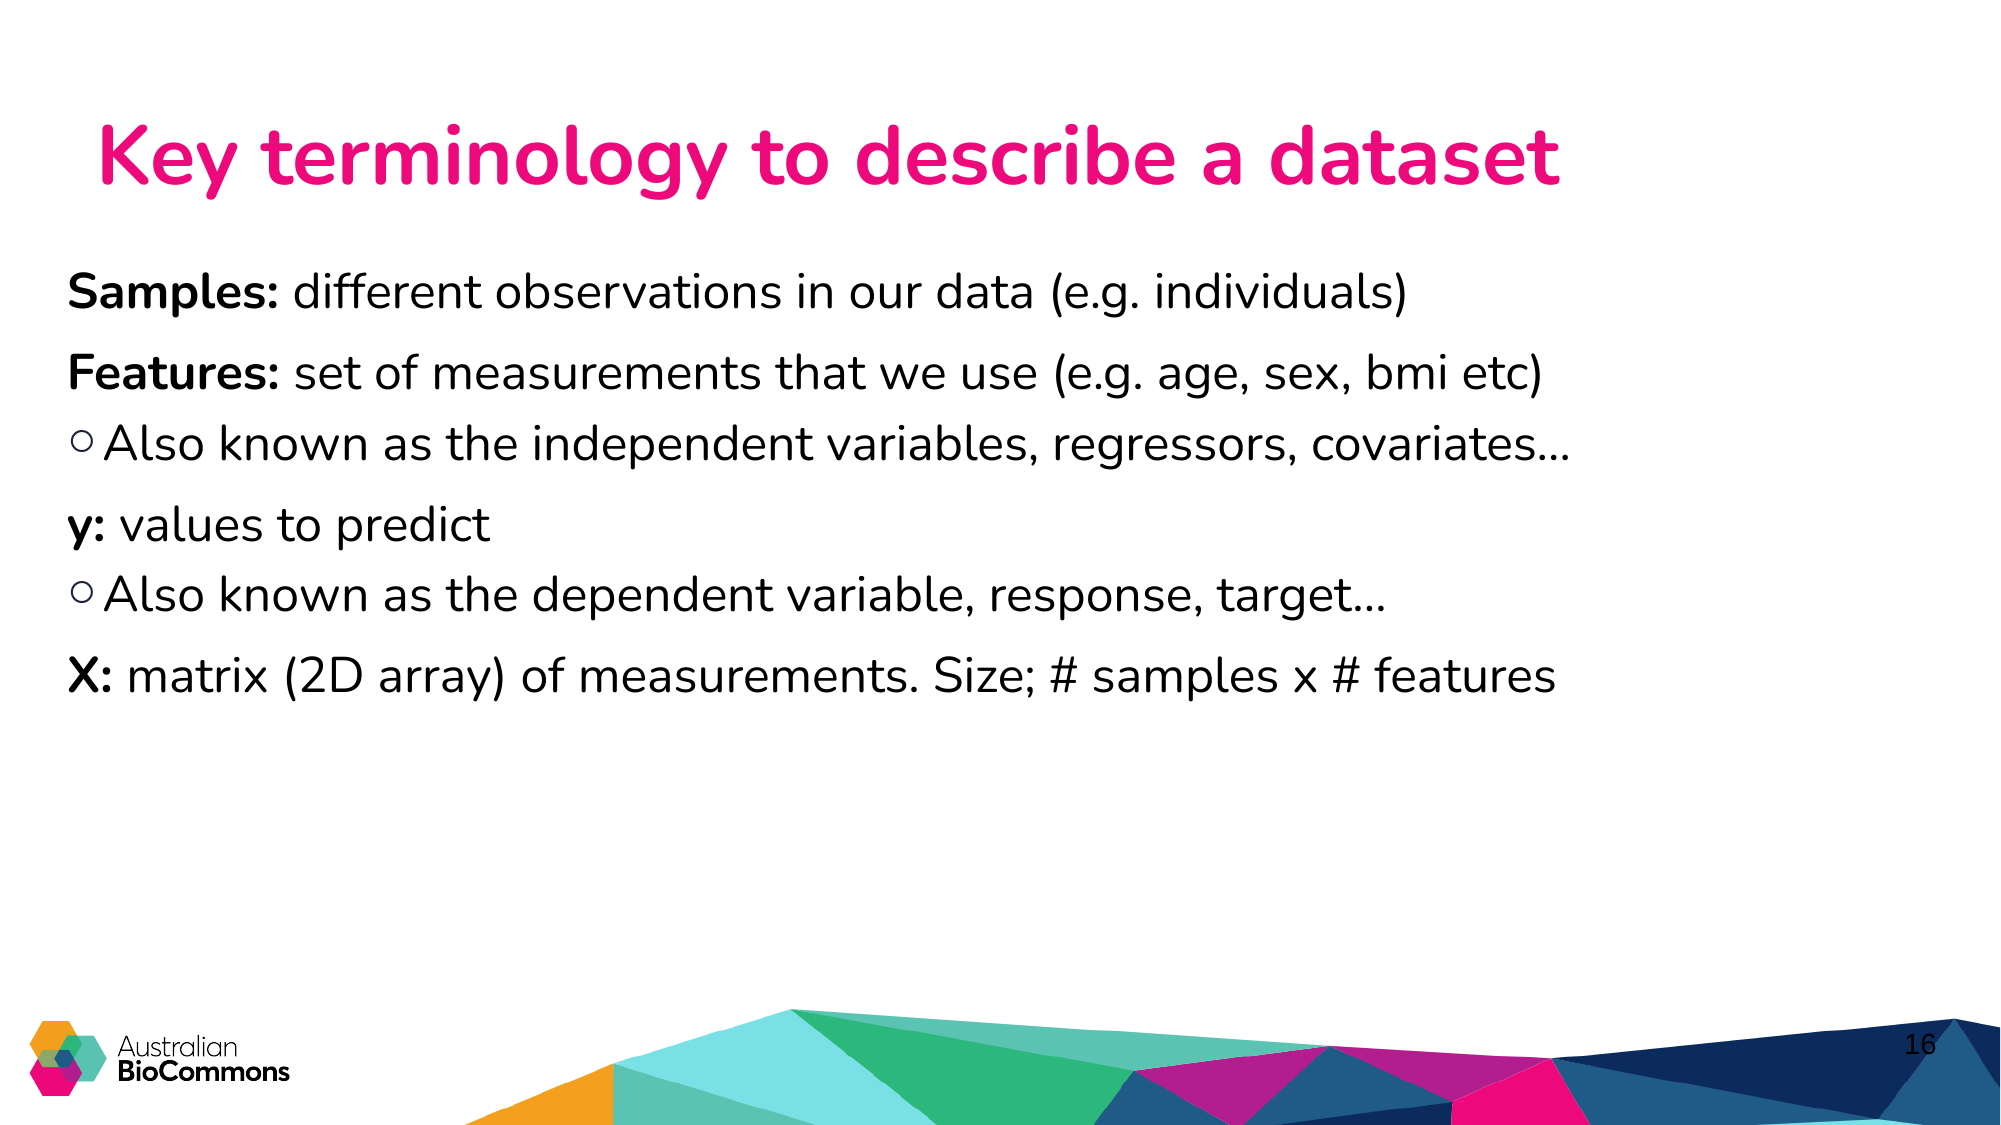

# Key terminology to describe a dataset
Samples: different observations in our data (e.g. individuals)
Features: set of measurements that we use (e.g. age, sex, bmi etc)
Also known as the independent variables, regressors, covariates…
y: values to predict
Also known as the dependent variable, response, target…
X: matrix (2D array) of measurements. Size; # samples x # features

16